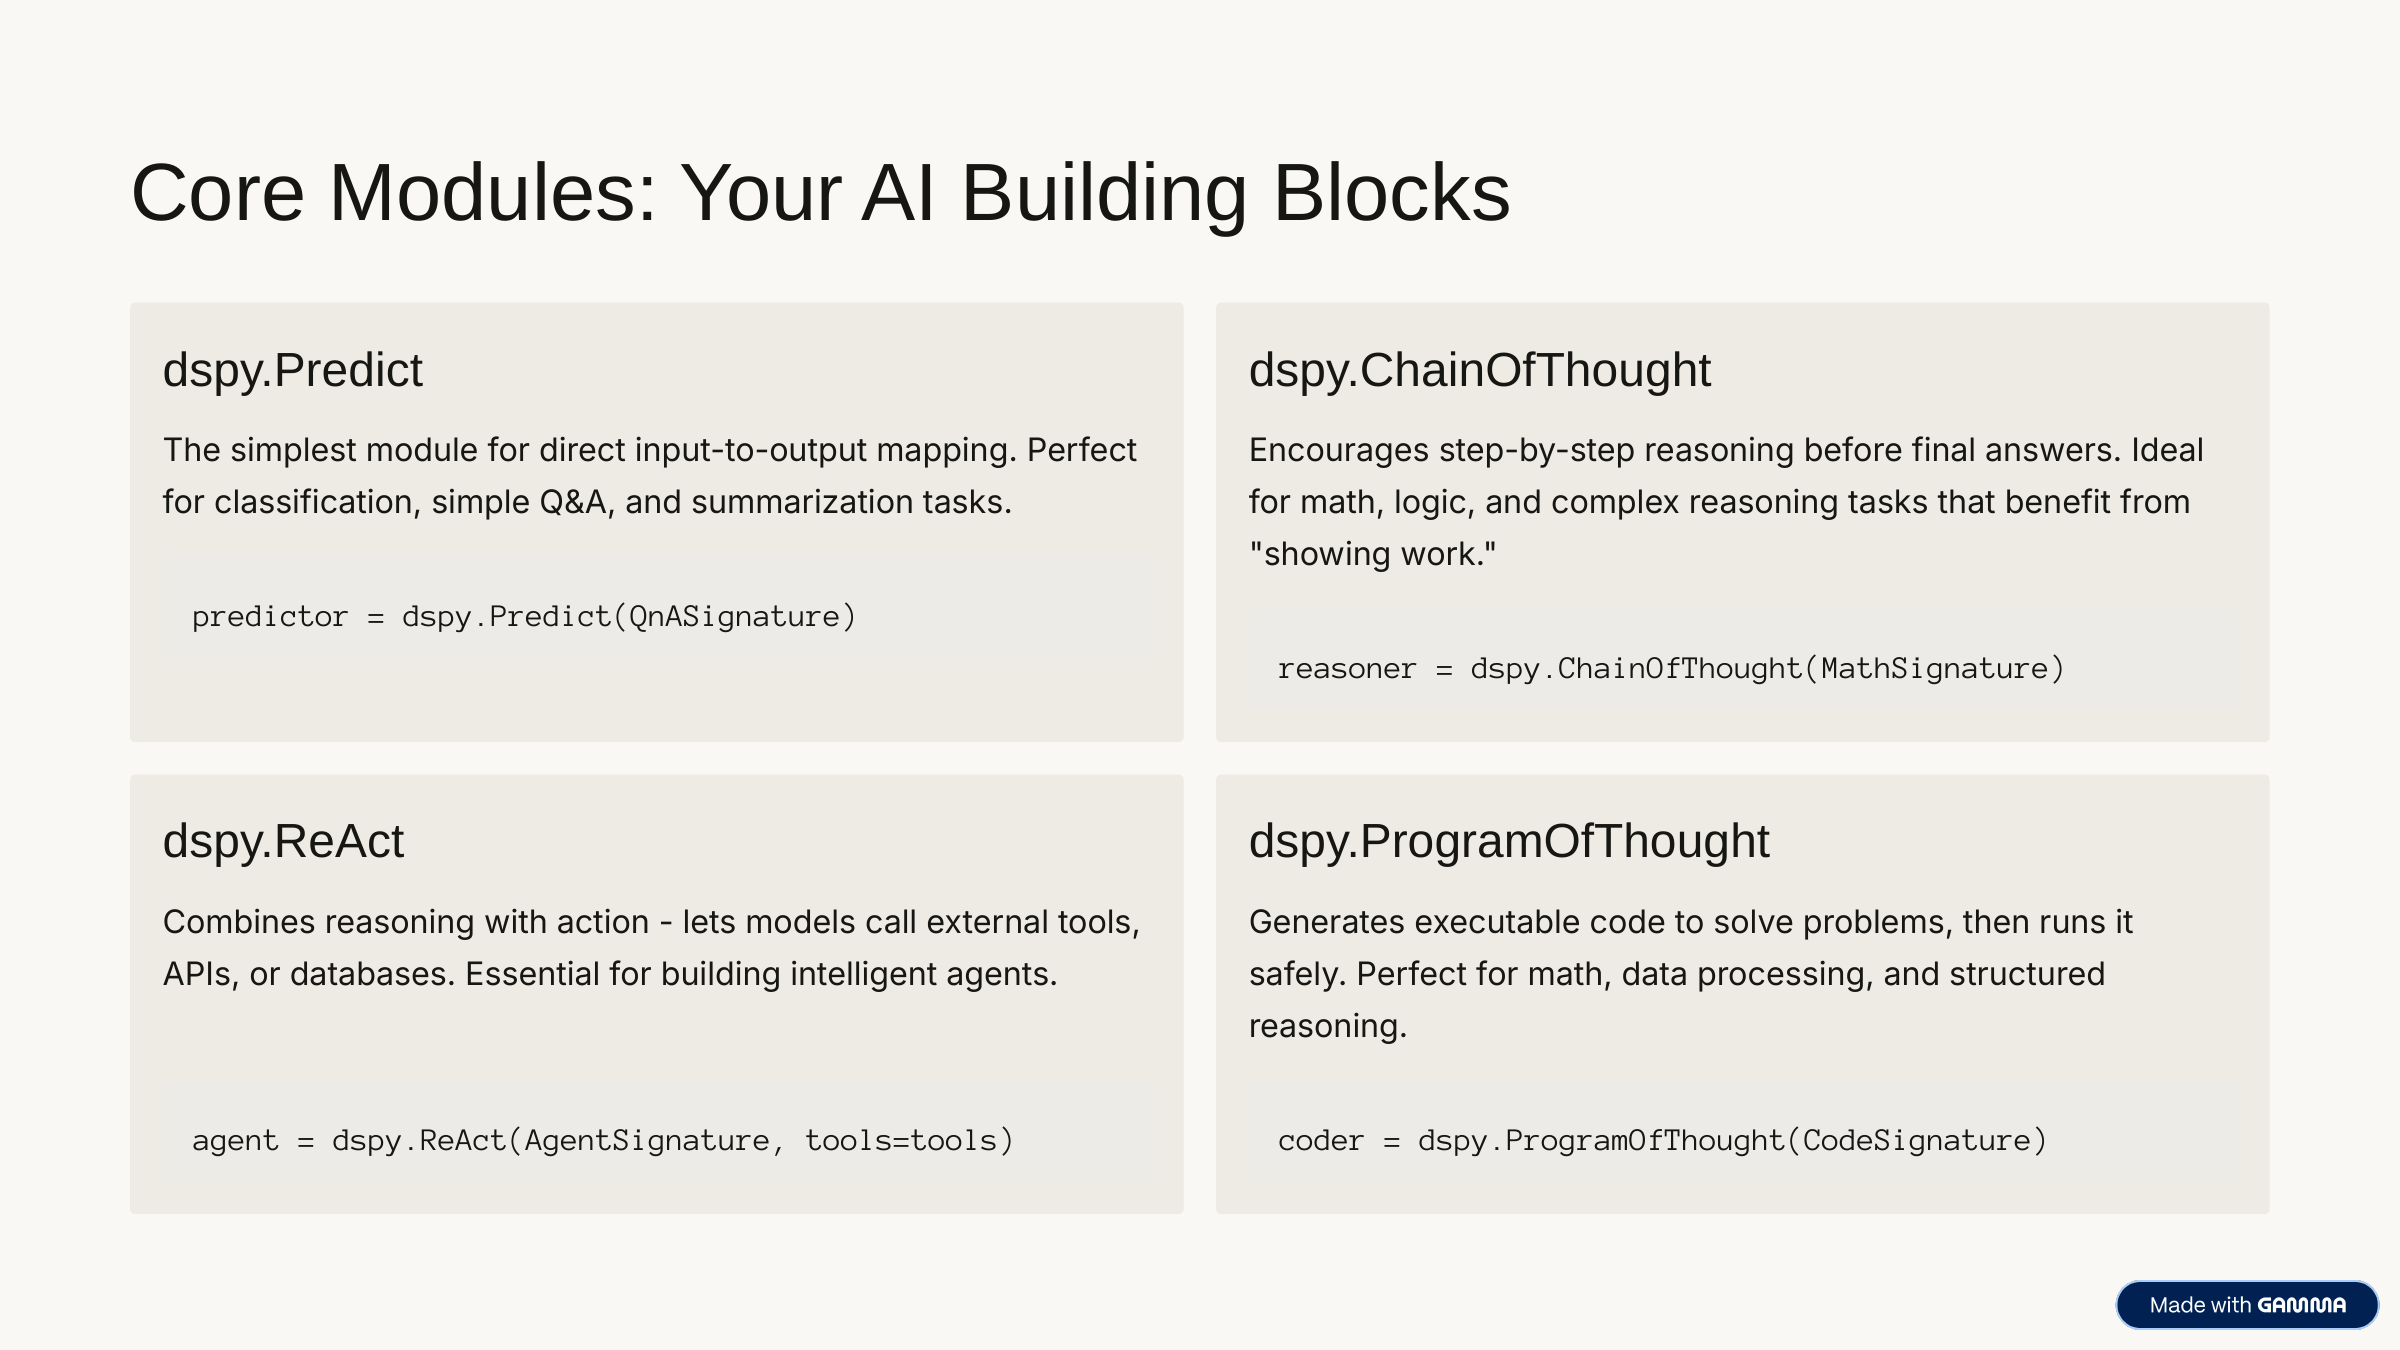

Core Modules: Your AI Building Blocks

dspy.Predict
dspy.ChainOfThought
The simplest module for direct input-to-output mapping. Perfect for classification, simple Q&A, and summarization tasks.
Encourages step-by-step reasoning before final answers. Ideal for math, logic, and complex reasoning tasks that benefit from "showing work."

predictor = dspy.Predict(QnASignature)

reasoner = dspy.ChainOfThought(MathSignature)

dspy.ReAct
dspy.ProgramOfThought
Combines reasoning with action - lets models call external tools, APIs, or databases. Essential for building intelligent agents.
Generates executable code to solve problems, then runs it safely. Perfect for math, data processing, and structured reasoning.

agent = dspy.ReAct(AgentSignature, tools=tools)
coder = dspy.ProgramOfThought(CodeSignature)